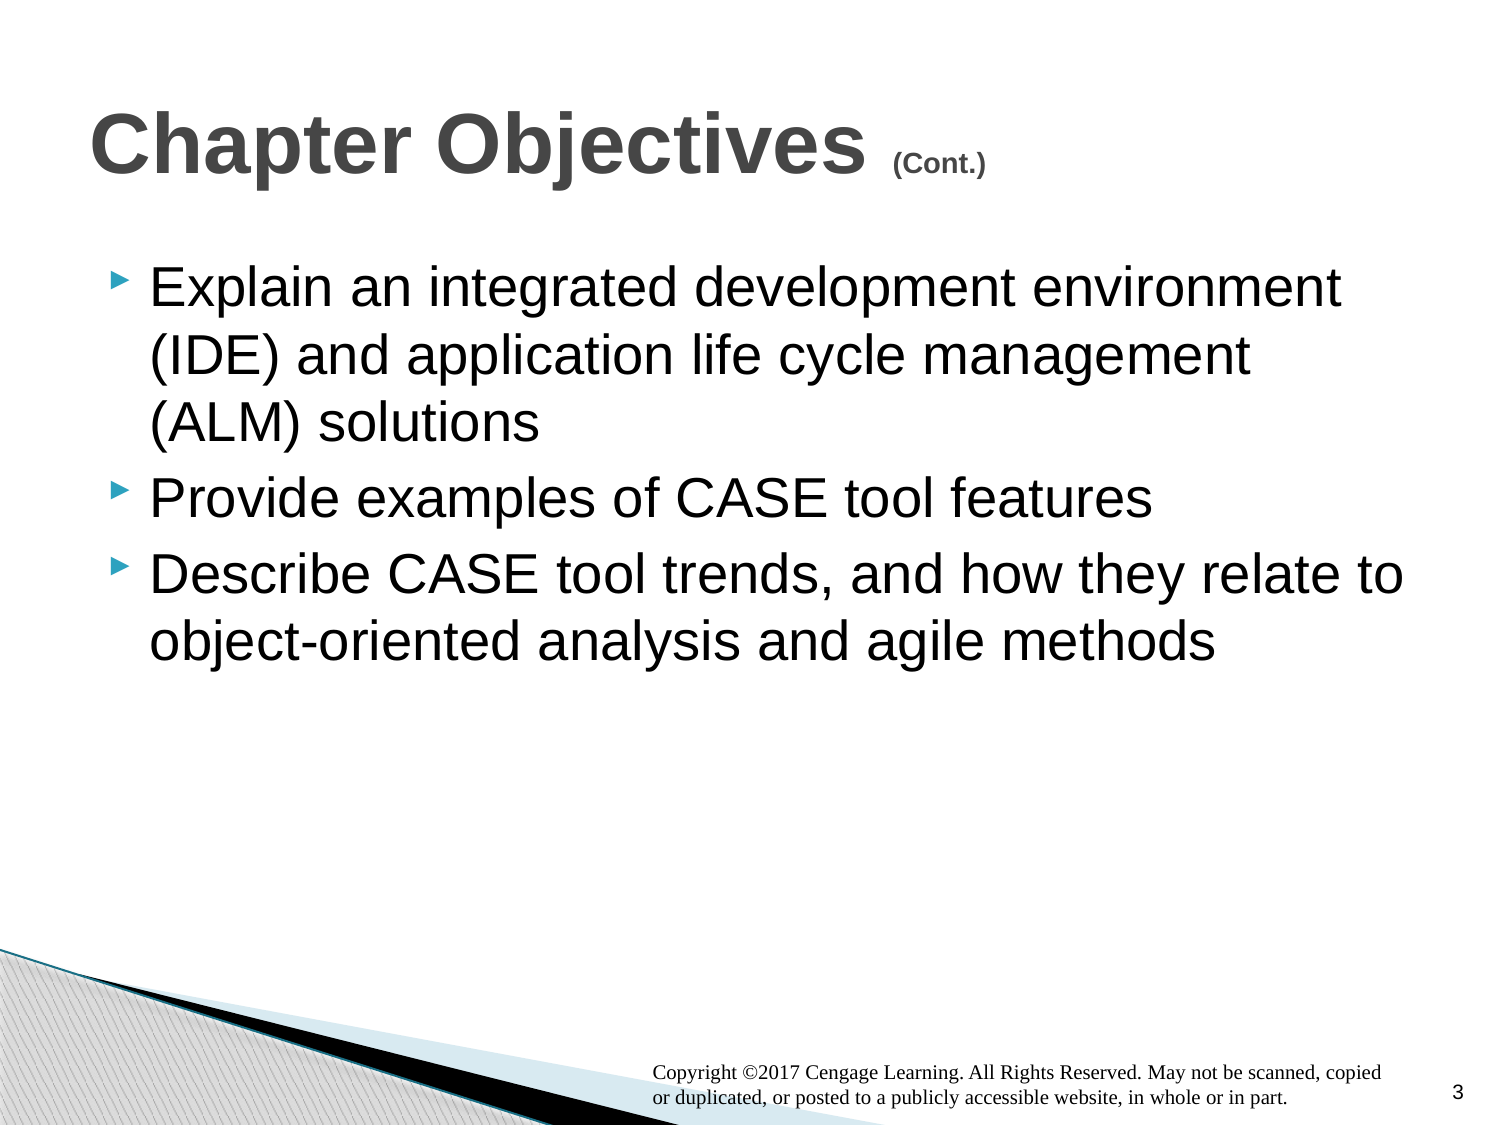

# Chapter Objectives (Cont.)
Explain an integrated development environment (IDE) and application life cycle management (ALM) solutions
Provide examples of CASE tool features
Describe CASE tool trends, and how they relate to object-oriented analysis and agile methods
3